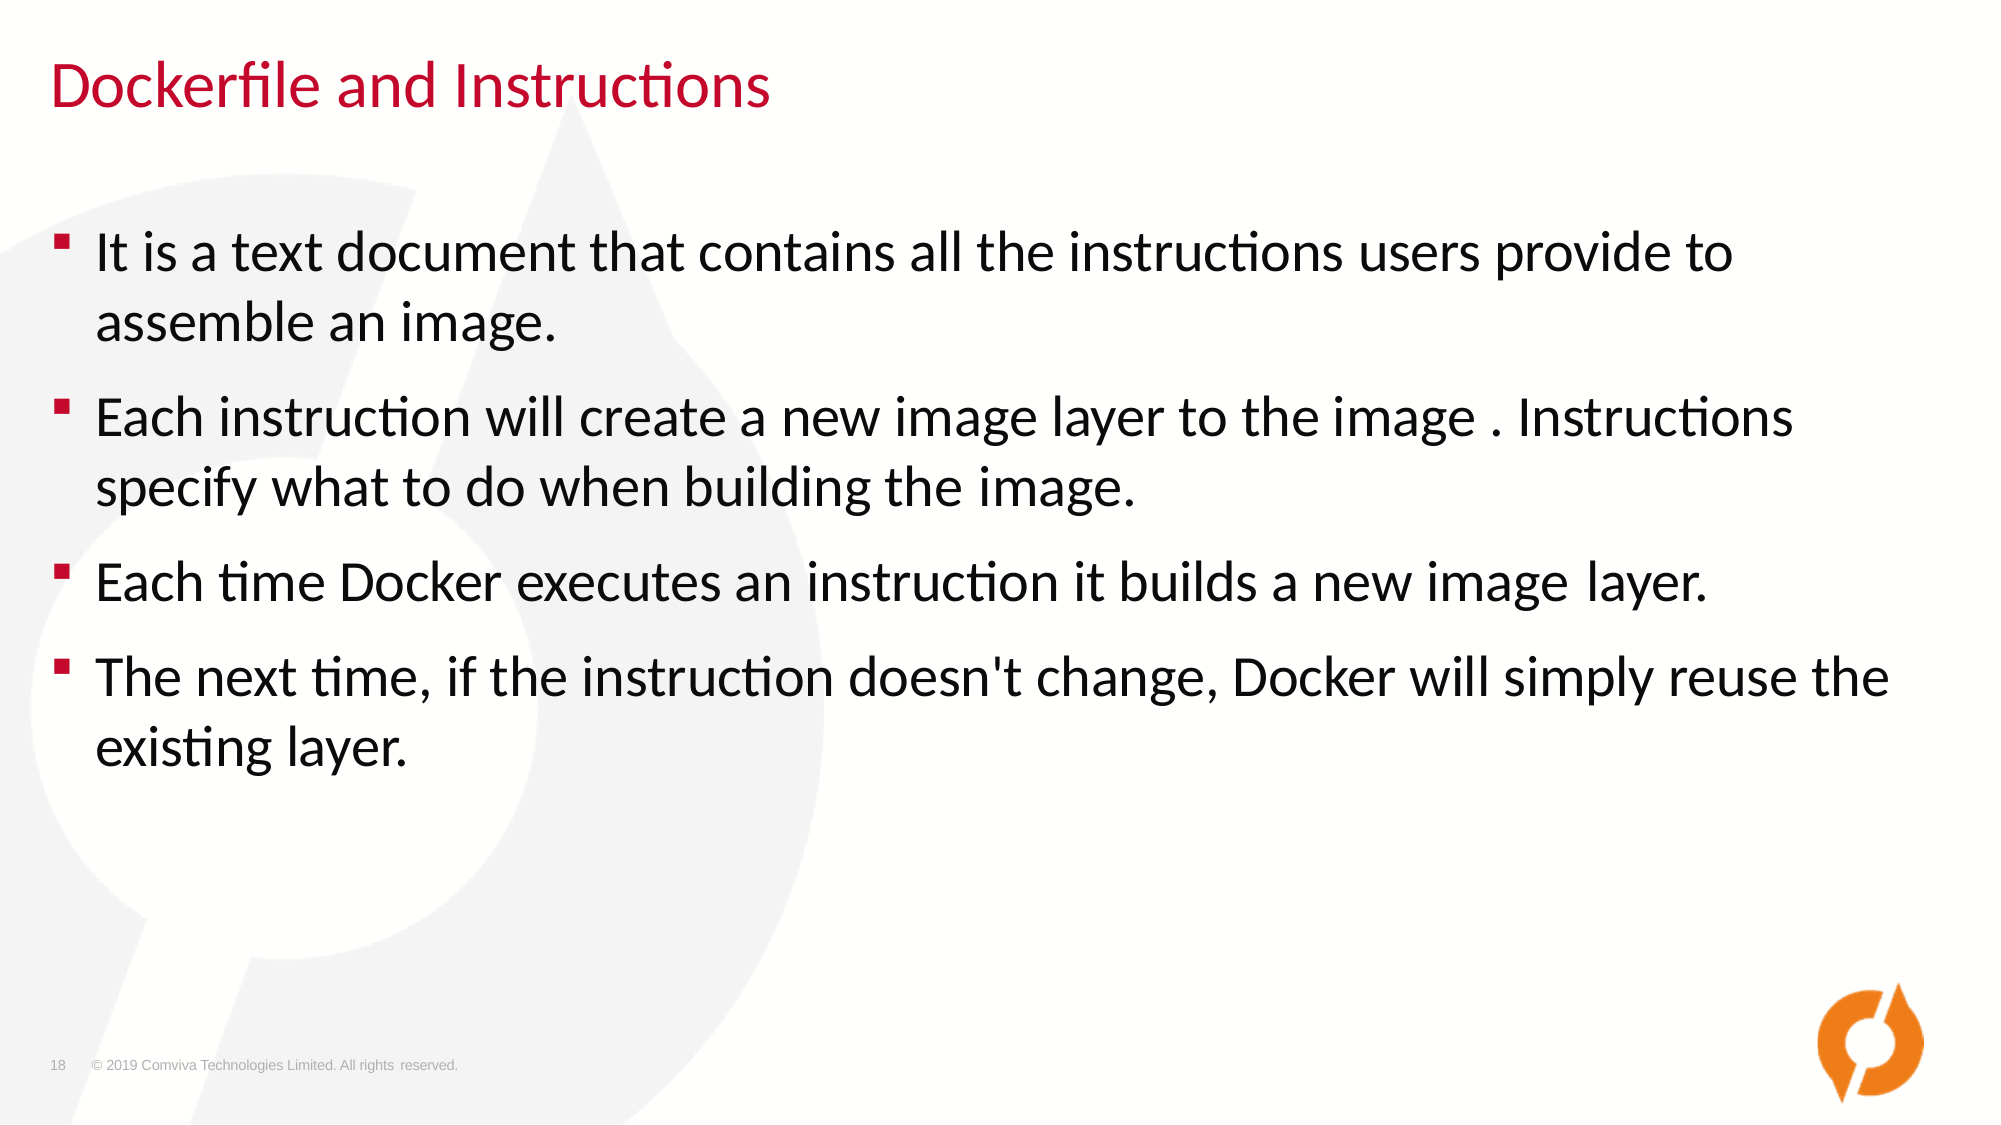

# Dockerfile and Instructions
It is a text document that contains all the instructions users provide to  assemble an image.
Each instruction will create a new image layer to the image . Instructions  specify what to do when building the image.
Each time Docker executes an instruction it builds a new image layer.
The next time, if the instruction doesn't change, Docker will simply reuse the  existing layer.
18
© 2019 Comviva Technologies Limited. All rights reserved.